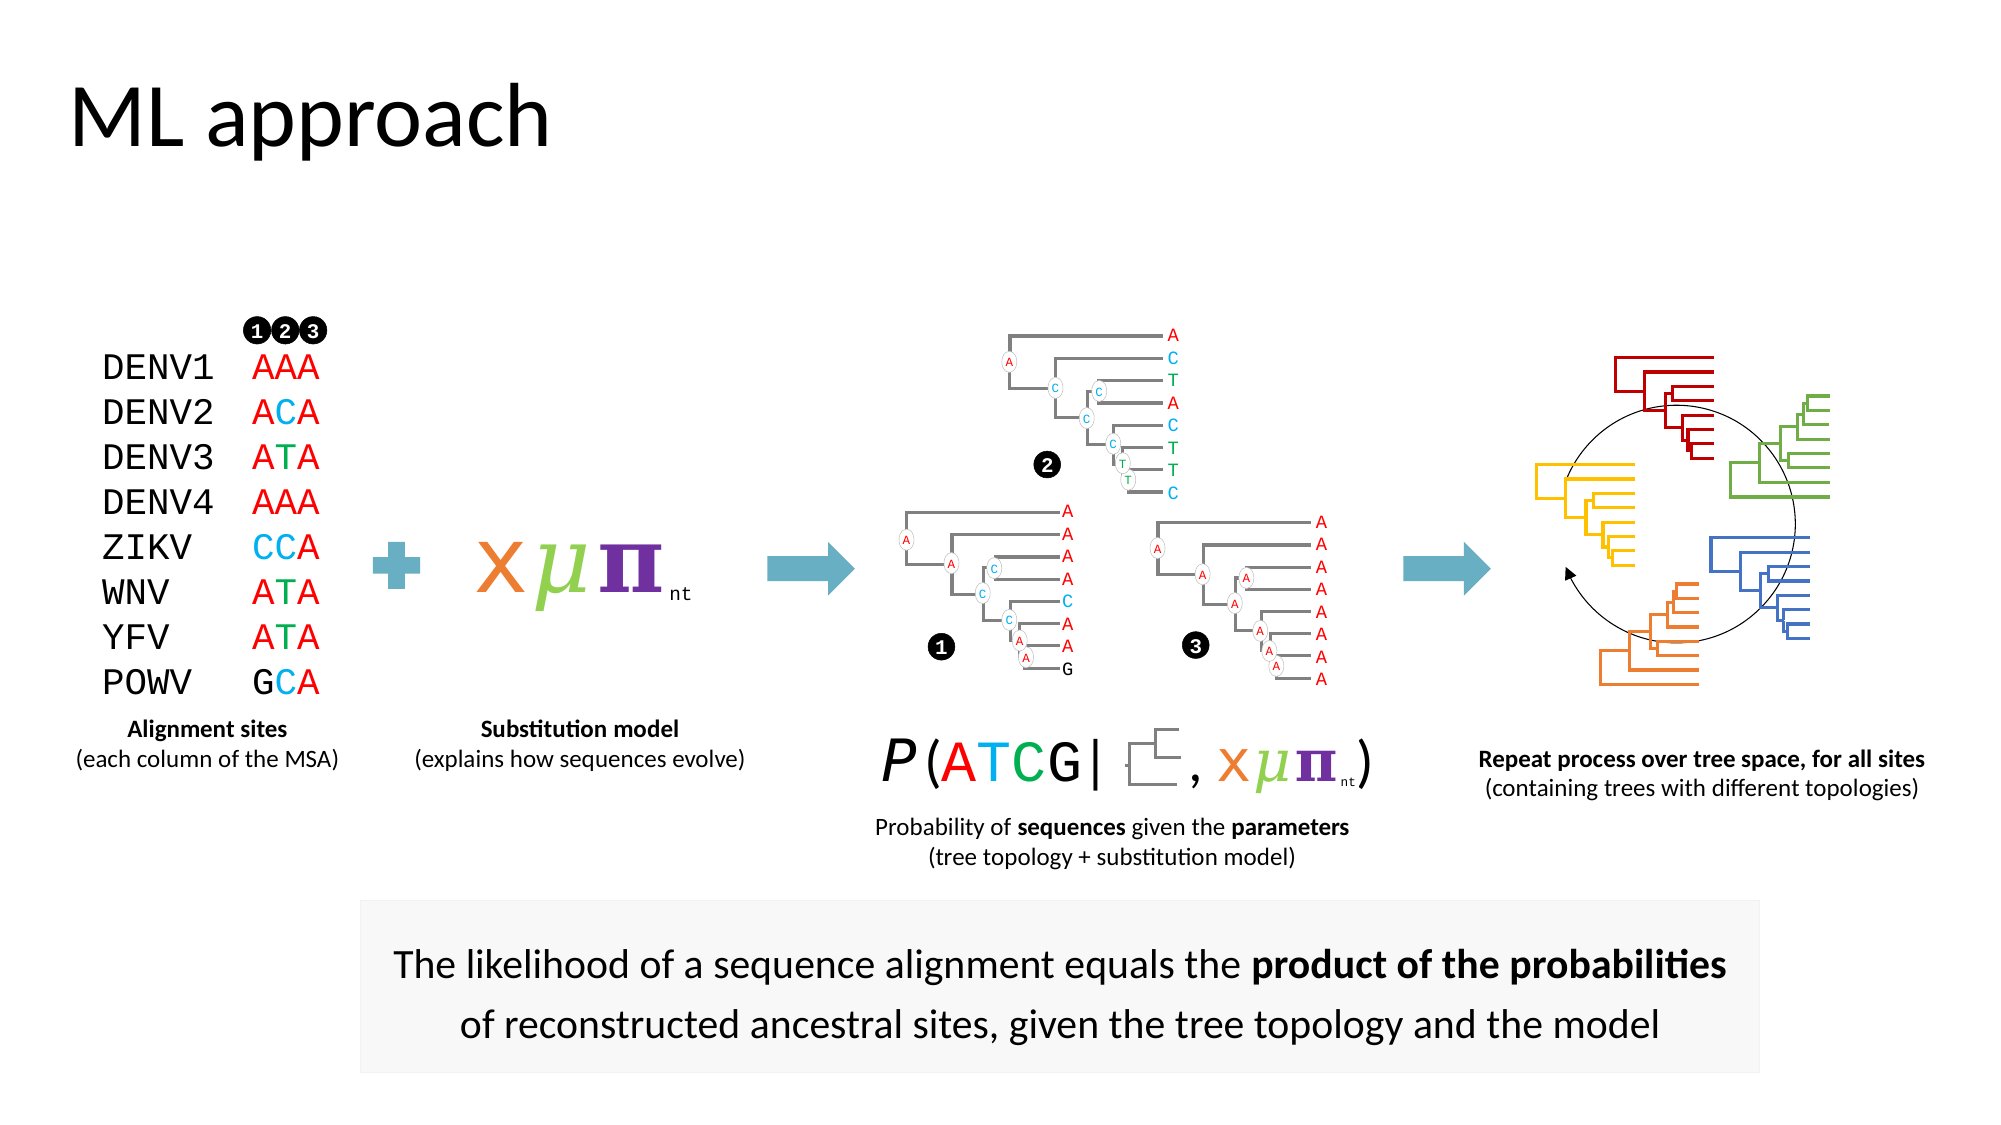

# ML approach
A
C
T
A
C
T
T
C

A
C
C
C
C
T
T
1
2
3
DENV1	AAA
DENV2	ACA
DENV3	ATA
DENV4	AAA
ZIKV	CCA
WNV	ATA
YFV	ATA
POWV	GCA

2

A
A
A
A
C
A
A
G

A
A
C
C
C
A
A
A
A
A
A
A
A
A
A

A
A
A
A
A
A
A
𝚡𝜇𝛑nt

3
1
Alignment sites
(each column of the MSA)
Substitution model
(explains how sequences evolve)
𝘗 (ATCG|      , 𝚡𝜇𝛑nt)

Repeat process over tree space, for all sites
(containing trees with different topologies)
Probability of sequences given the parameters (tree topology + substitution model)
The likelihood of a sequence alignment equals the product of the probabilities of reconstructed ancestral sites, given the tree topology and the model